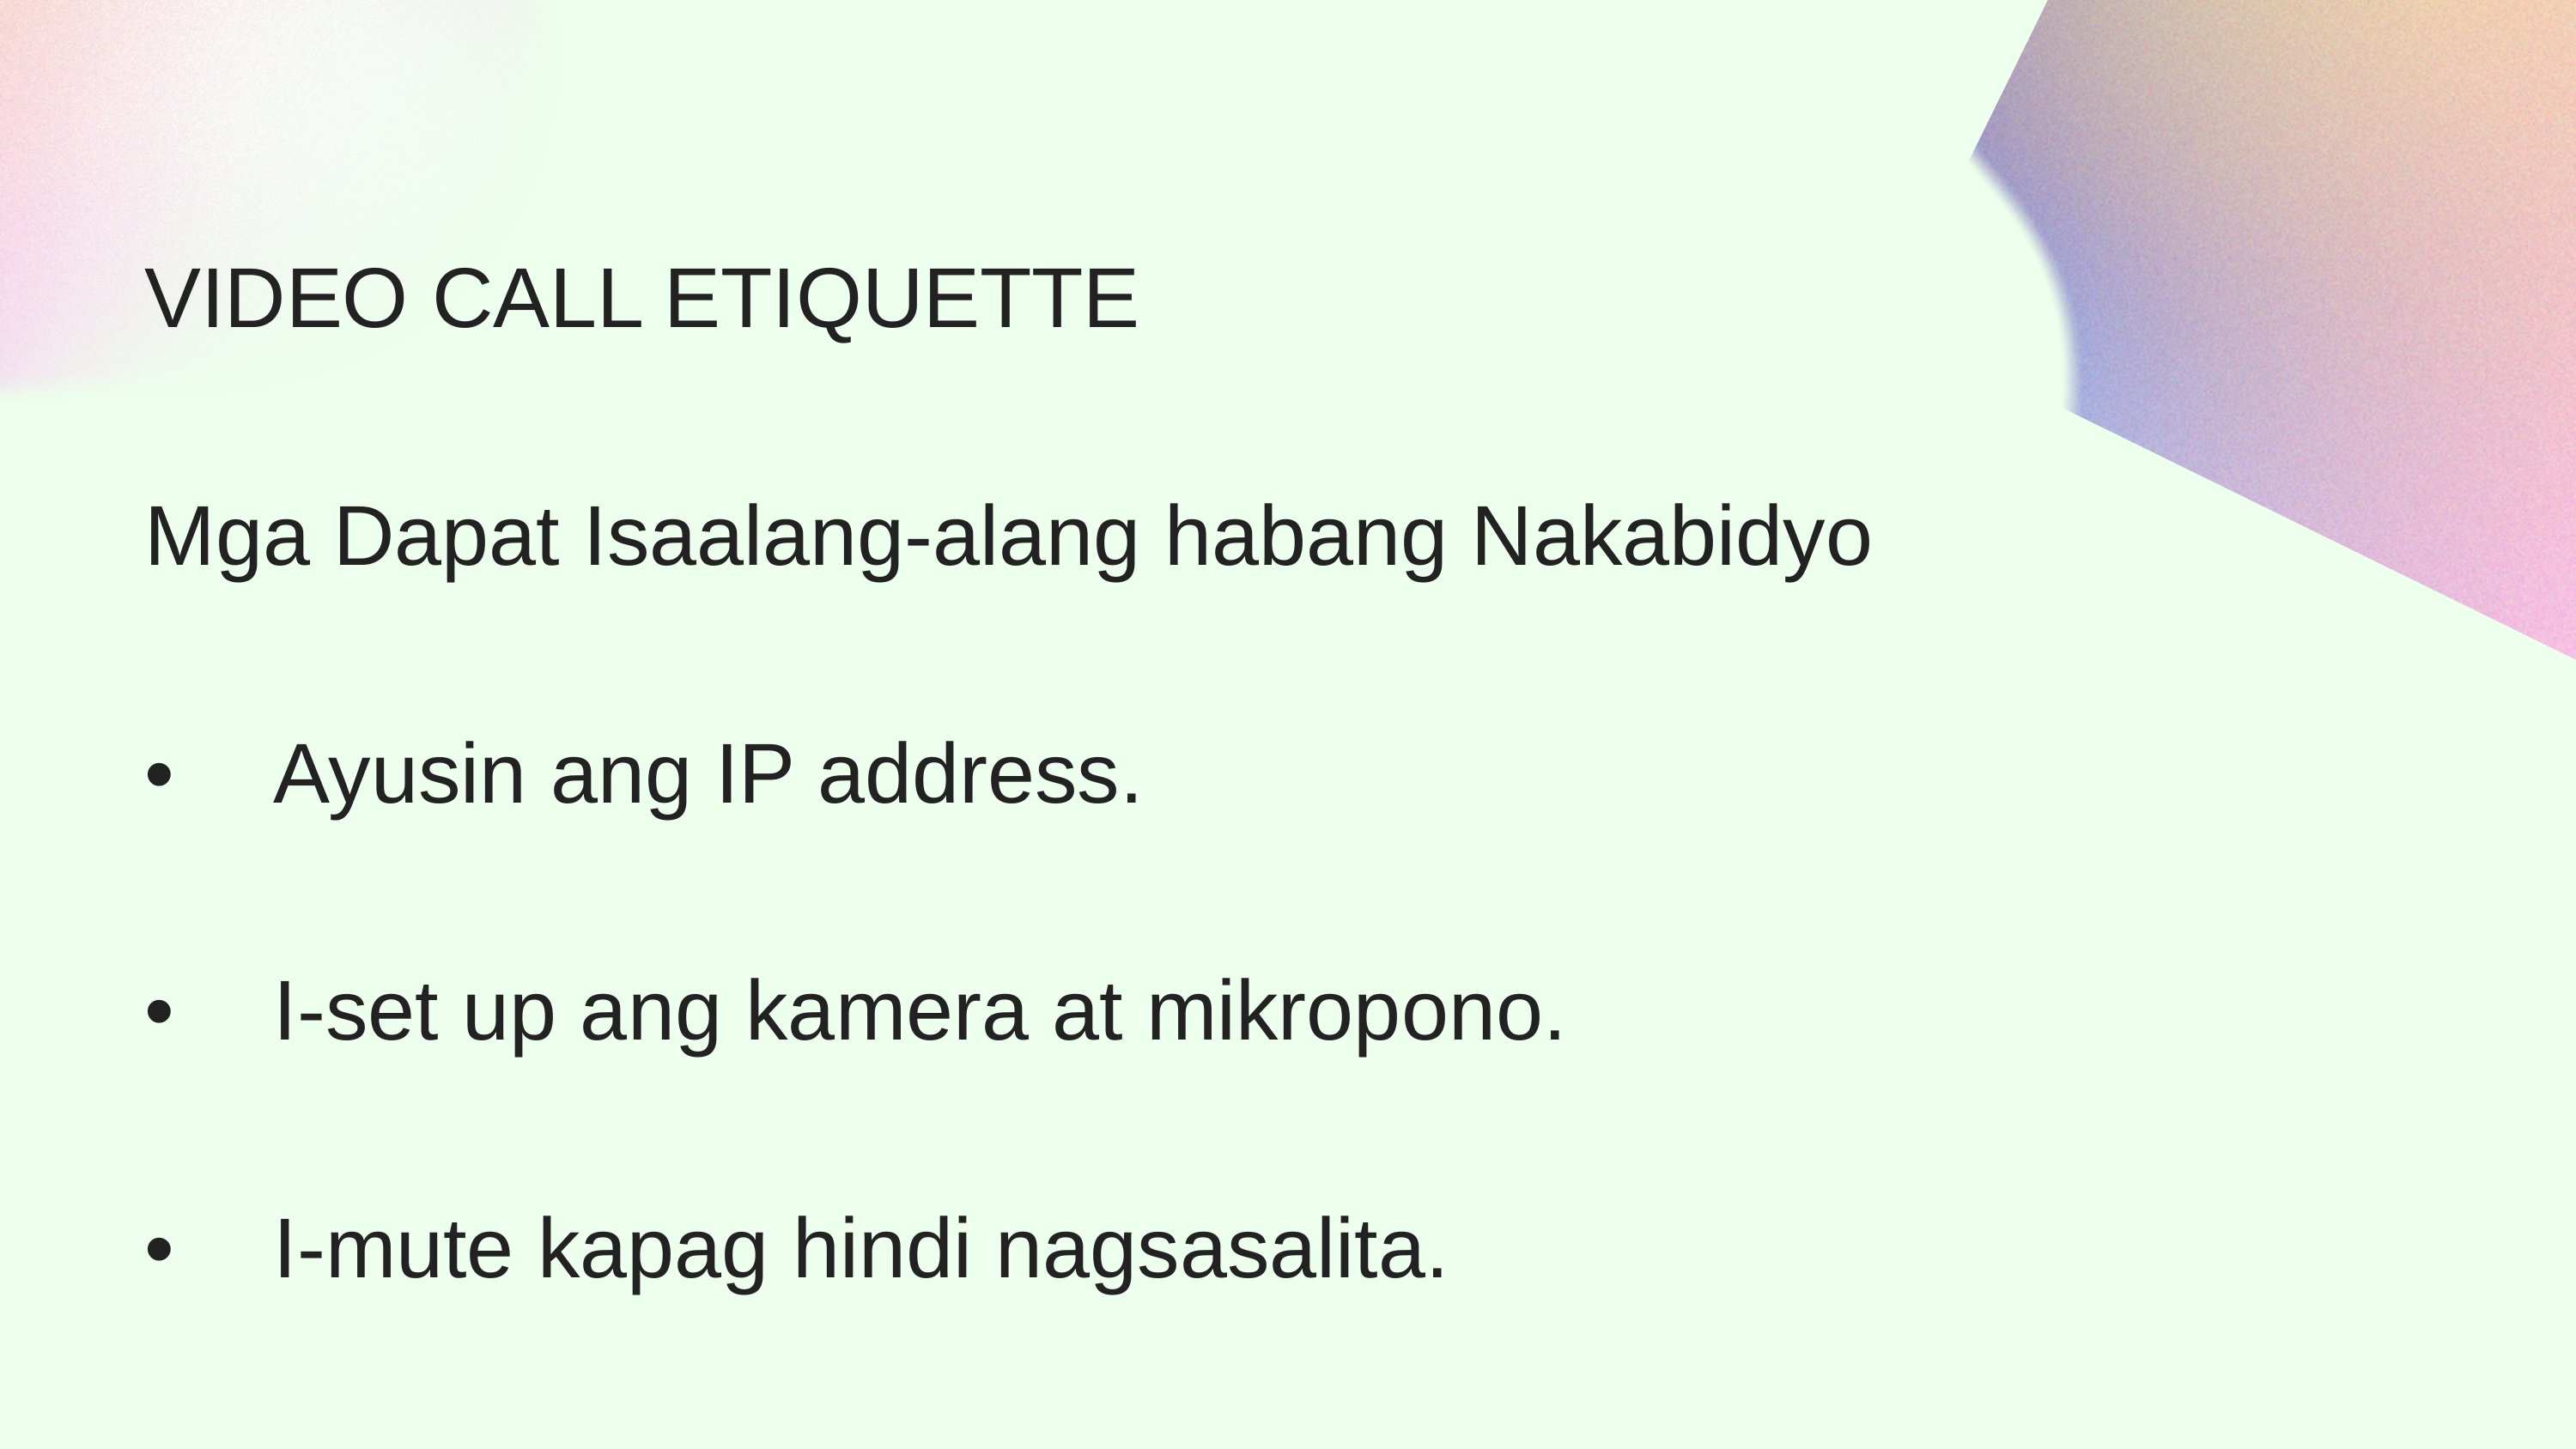

VIDEO CALL ETIQUETTE
Mga Dapat Isaalang-alang habang Nakabidyo
•	Ayusin ang IP address.
•	I-set up ang kamera at mikropono.
•	I-mute kapag hindi nagsasalita.
•  Subukan muna ang kagamitan bago gamitin.